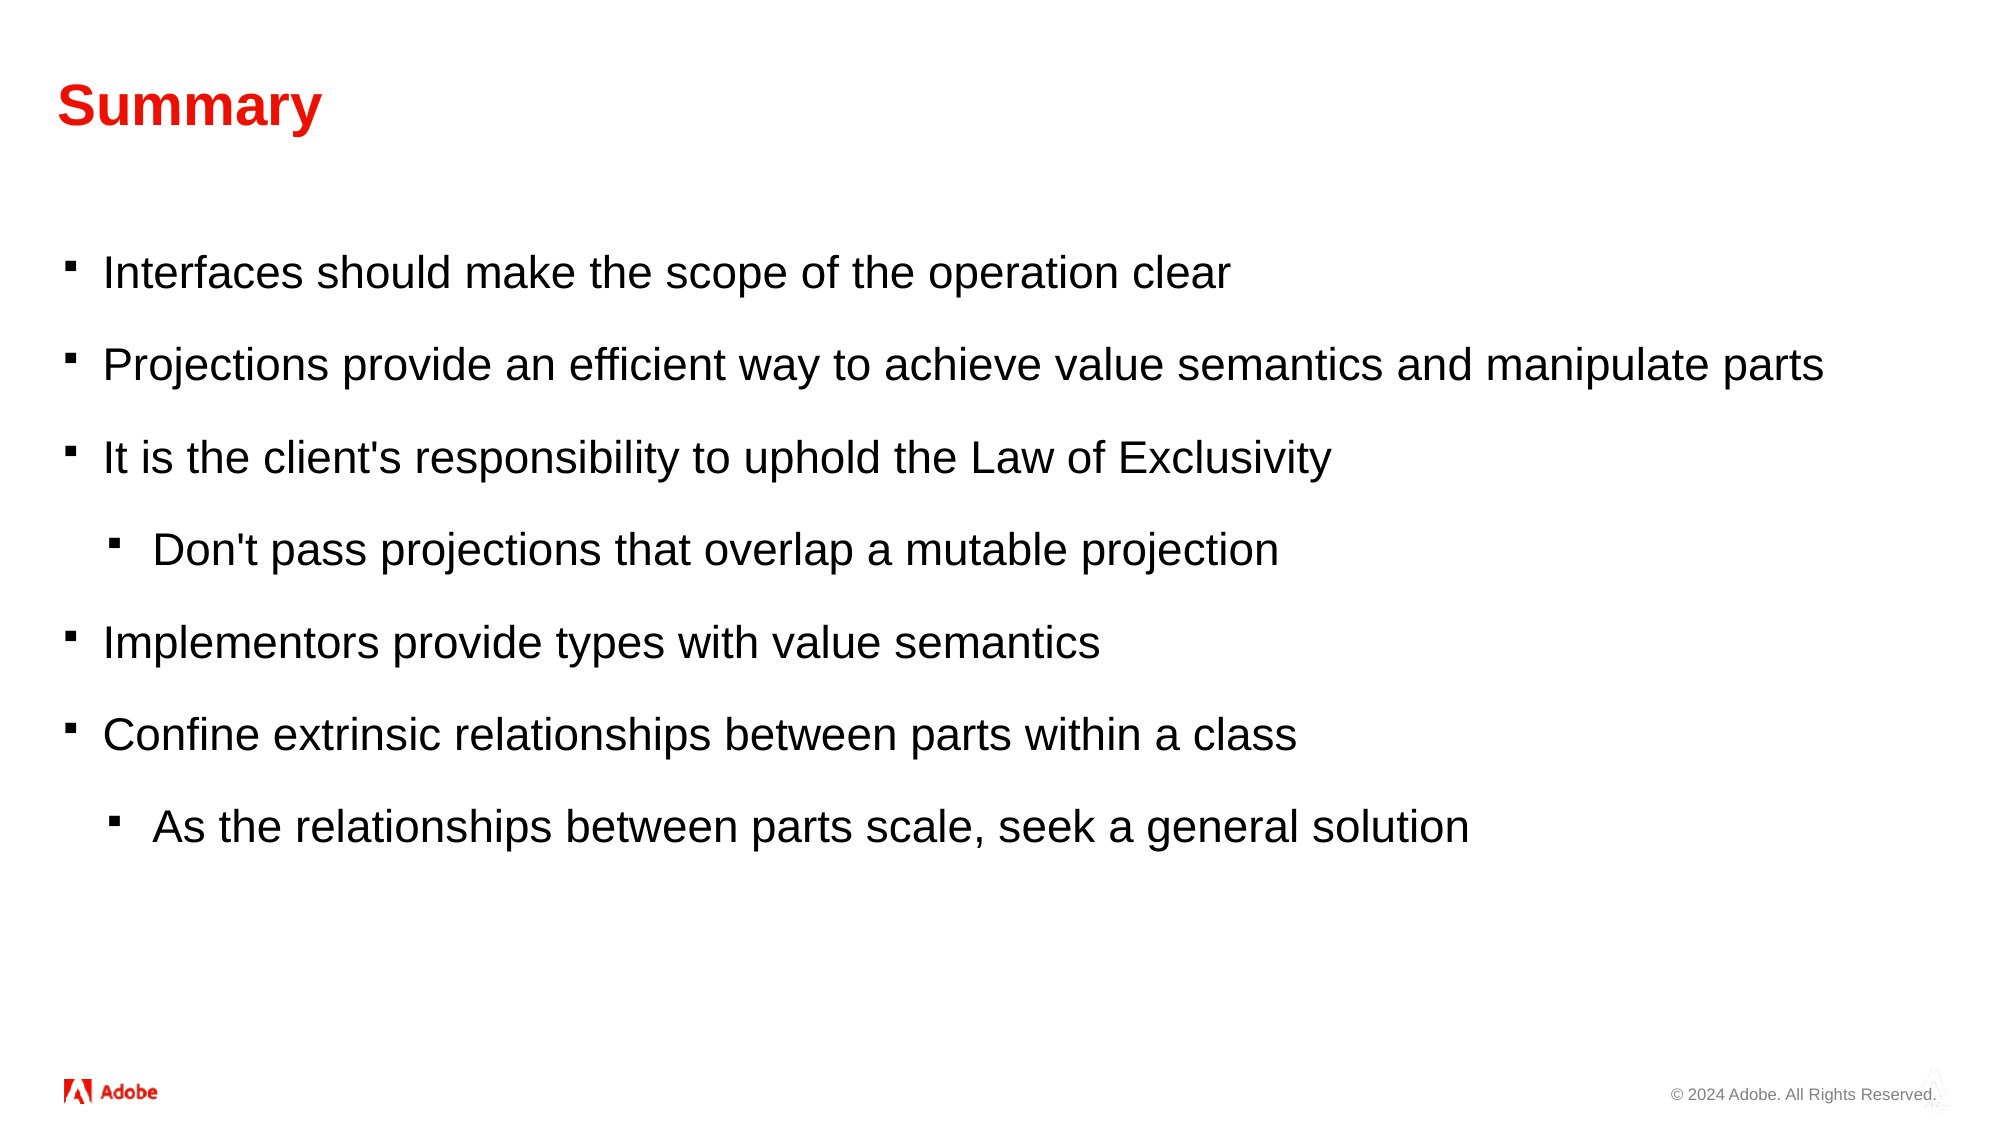

# Summary
Interfaces should make the scope of the operation clear
Projections provide an efficient way to achieve value semantics and manipulate parts
It is the client's responsibility to uphold the Law of Exclusivity
Don't pass projections that overlap a mutable projection
Implementors provide types with value semantics
Confine extrinsic relationships between parts within a class
As the relationships between parts scale, seek a general solution
81